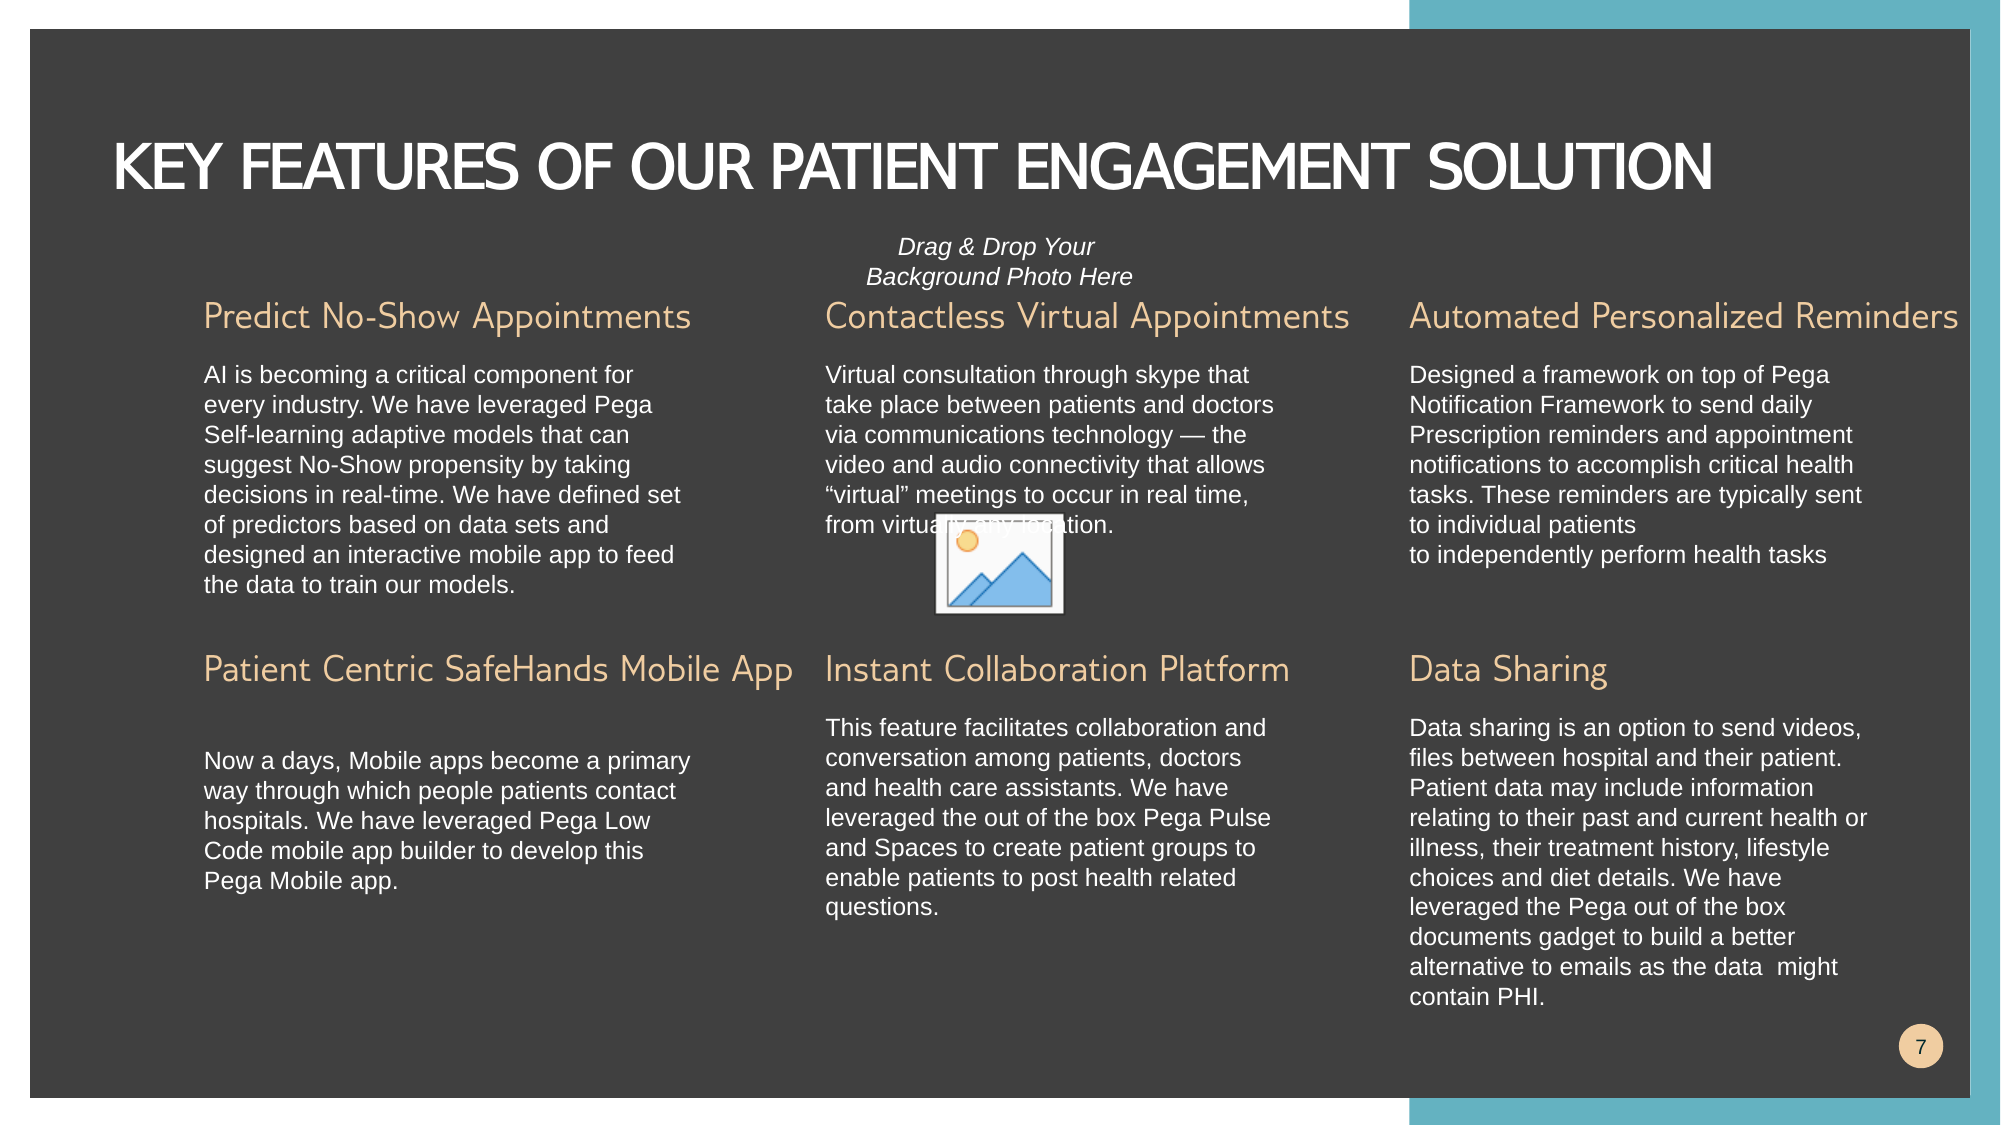

# Key features of our patient engagement solution
Predict No-Show Appointments

Contactless Virtual Appointments

Automated Personalized Reminders

AI is becoming a critical component for every industry. We have leveraged Pega Self-learning adaptive models that can suggest No-Show propensity by taking decisions in real-time. We have defined set of predictors based on data sets and designed an interactive mobile app to feed the data to train our models.
Virtual consultation through skype that take place between patients and doctors via communications technology — the video and audio connectivity that allows “virtual” meetings to occur in real time, from virtually any location.

Designed a framework on top of Pega Notification Framework to send daily Prescription reminders and appointment notifications to accomplish critical health tasks. These reminders are typically sent to individual patients to independently perform health tasks

Patient Centric SafeHands Mobile App

Instant Collaboration Platform

Data Sharing

This feature facilitates collaboration and conversation among patients, doctors and health care assistants. We have leveraged the out of the box Pega Pulse and Spaces to create patient groups to enable patients to post health related questions.
Data sharing is an option to send videos, files between hospital and their patient.  Patient data may include information relating to their past and current health or illness, their treatment history, lifestyle choices and diet details. We have leveraged the Pega out of the box documents gadget to build a better alternative to emails as the data  might contain PHI.
Now a days, Mobile apps become a primary way through which people patients contact hospitals. We have leveraged Pega Low Code mobile app builder to develop this Pega Mobile app.

7